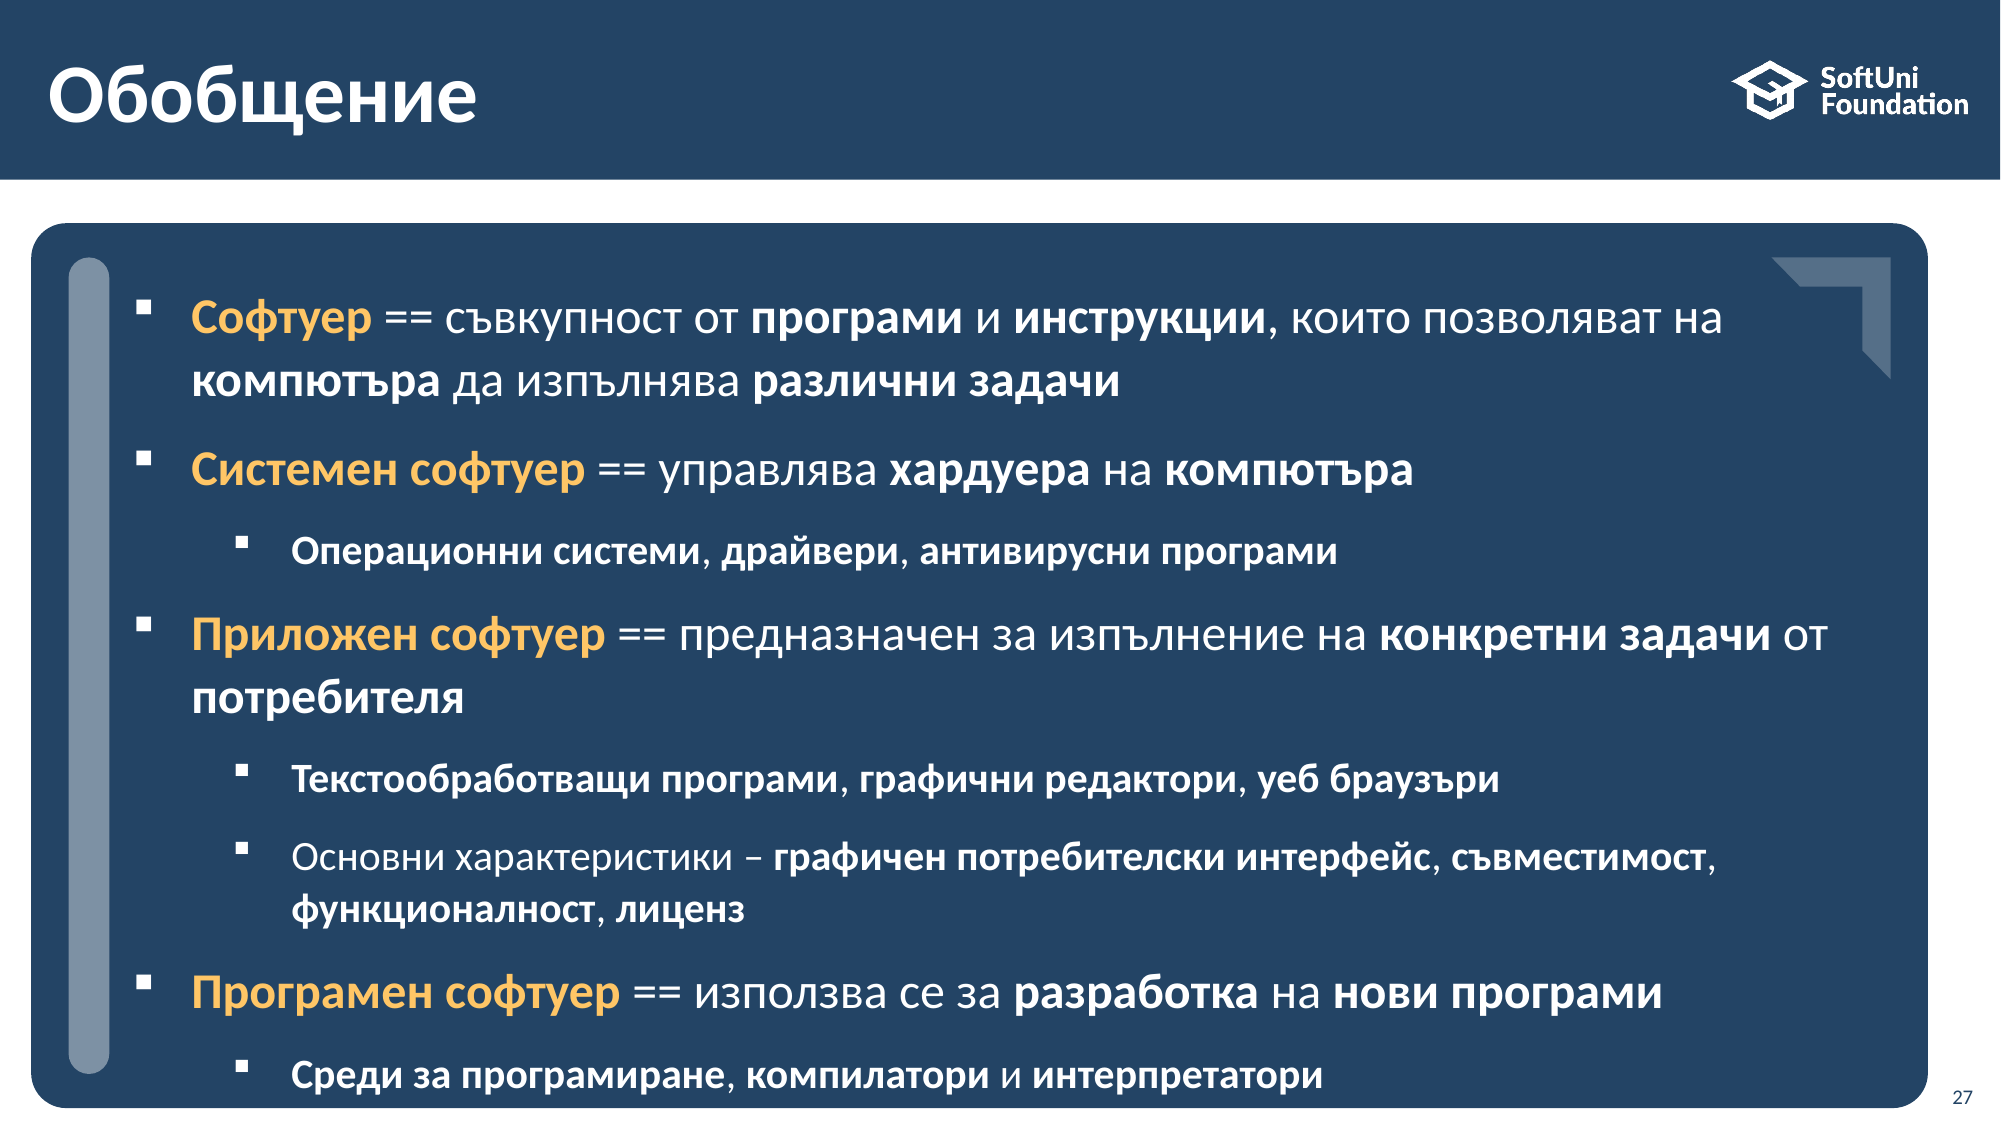

# Обобщение

Софтуер == съвкупност от програми и инструкции, които позволяват на компютъра да изпълнява различни задачи
Системен софтуер == управлява хардуера на компютъра
Операционни системи, драйвери, антивирусни програми
Приложен софтуер == предназначен за изпълнение на конкретни задачи от потребителя
Текстообработващи програми, графични редактори, уеб браузъри
Основни характеристики – графичен потребителски интерфейс, съвместимост, функционалност, лиценз
Програмен софтуер == използва се за разработка на нови програми
Среди за програмиране, компилатори и интерпретатори
27